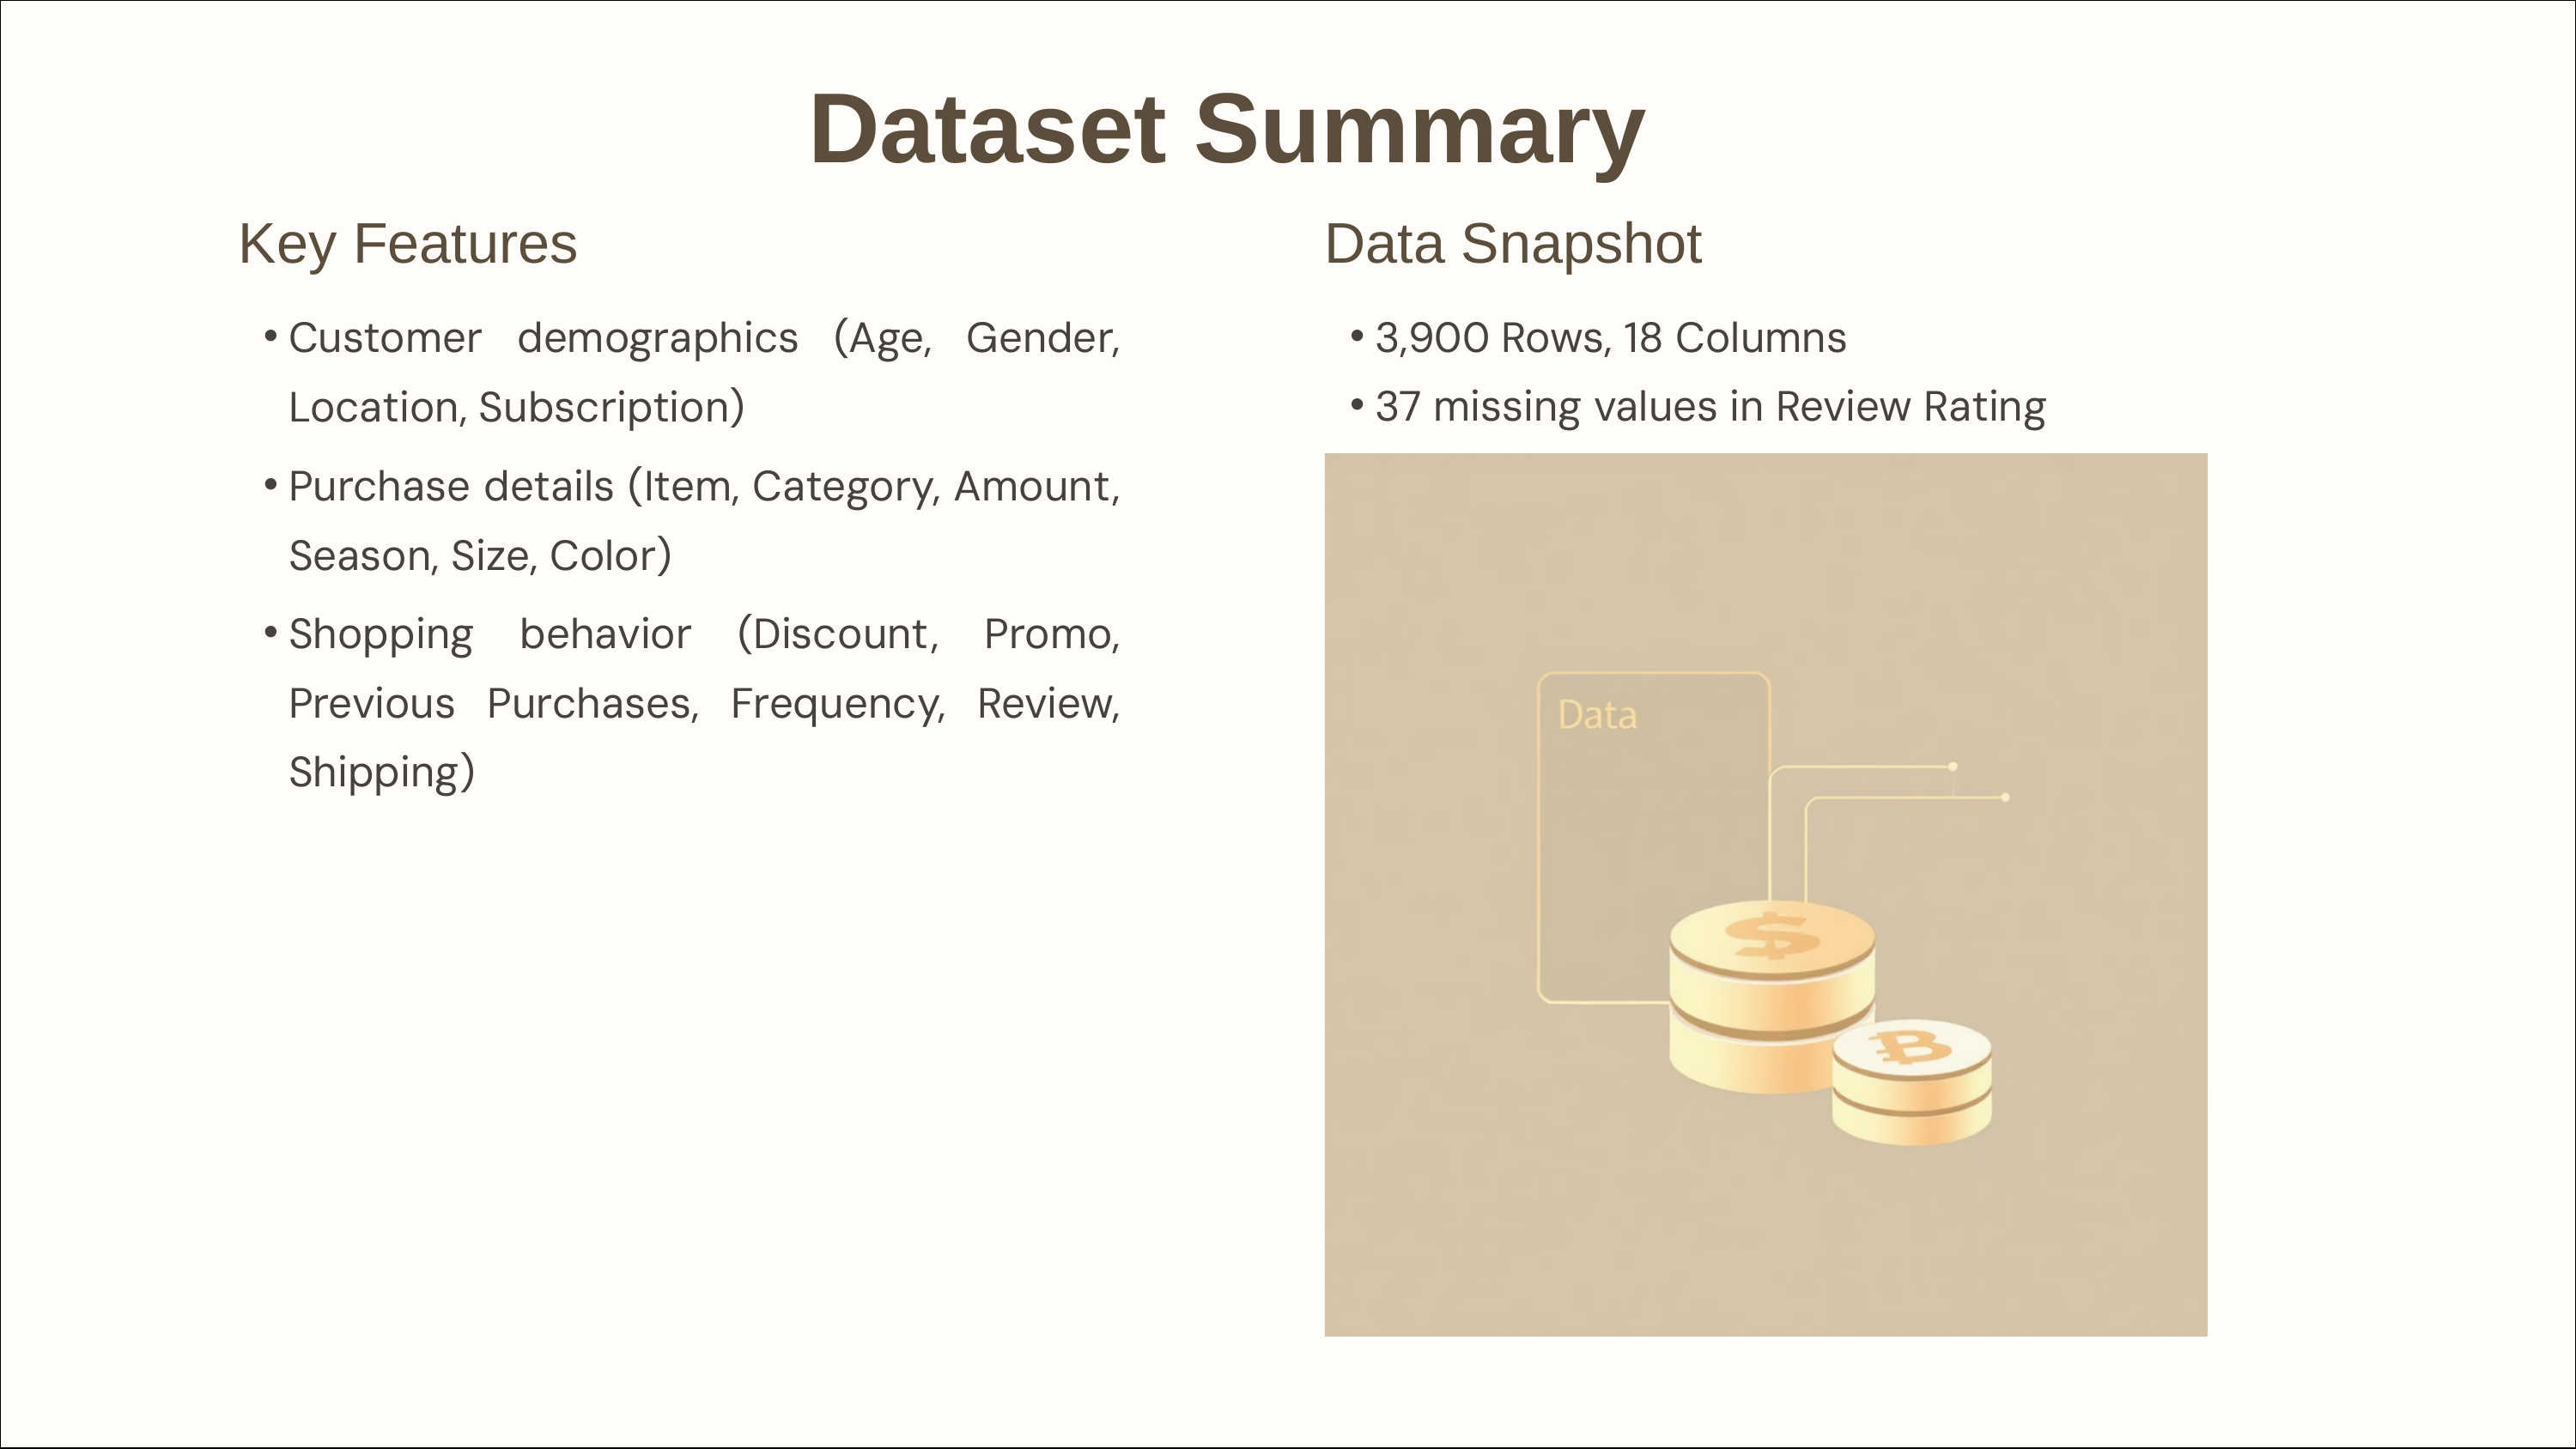

Dataset Summary
Key Features
Data Snapshot
Customer demographics (Age, Gender, Location, Subscription)
3,900 Rows, 18 Columns
37 missing values in Review Rating
Purchase details (Item, Category, Amount, Season, Size, Color)

Shopping behavior (Discount, Promo, Previous Purchases, Frequency, Review, Shipping)